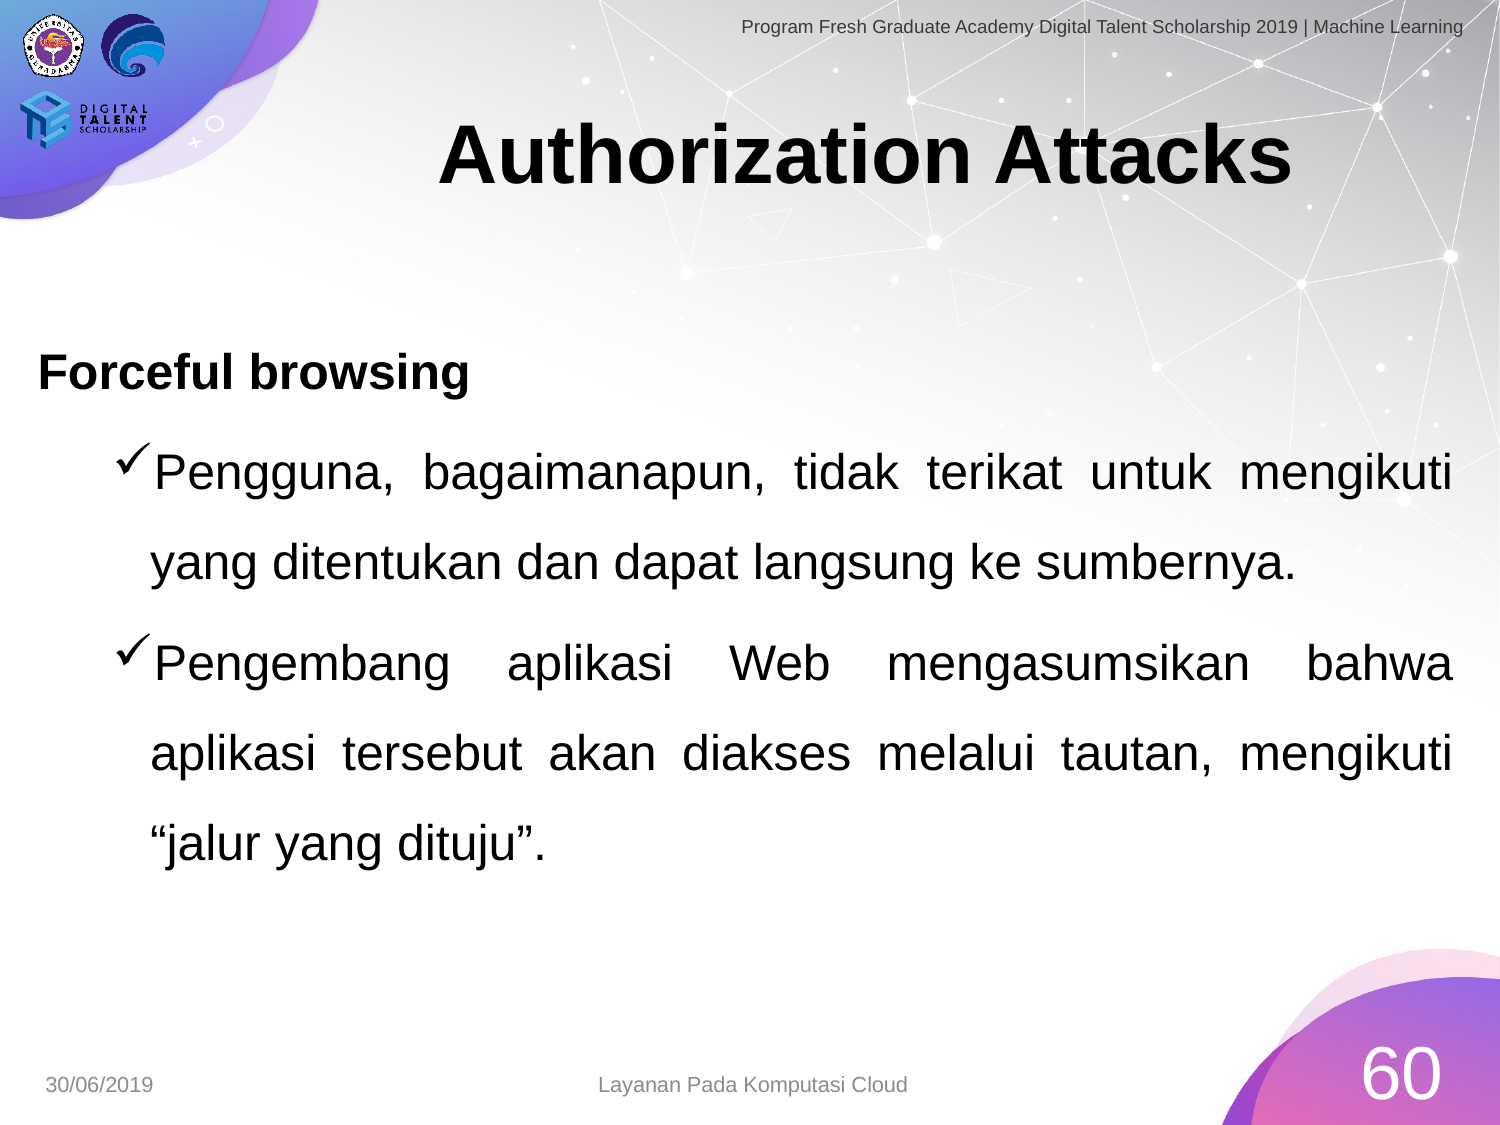

# Authorization Attacks
Forceful browsing
Pengguna, bagaimanapun, tidak terikat untuk mengikuti yang ditentukan dan dapat langsung ke sumbernya.
Pengembang aplikasi Web mengasumsikan bahwa aplikasi tersebut akan diakses melalui tautan, mengikuti “jalur yang dituju”.
60
Layanan Pada Komputasi Cloud
30/06/2019